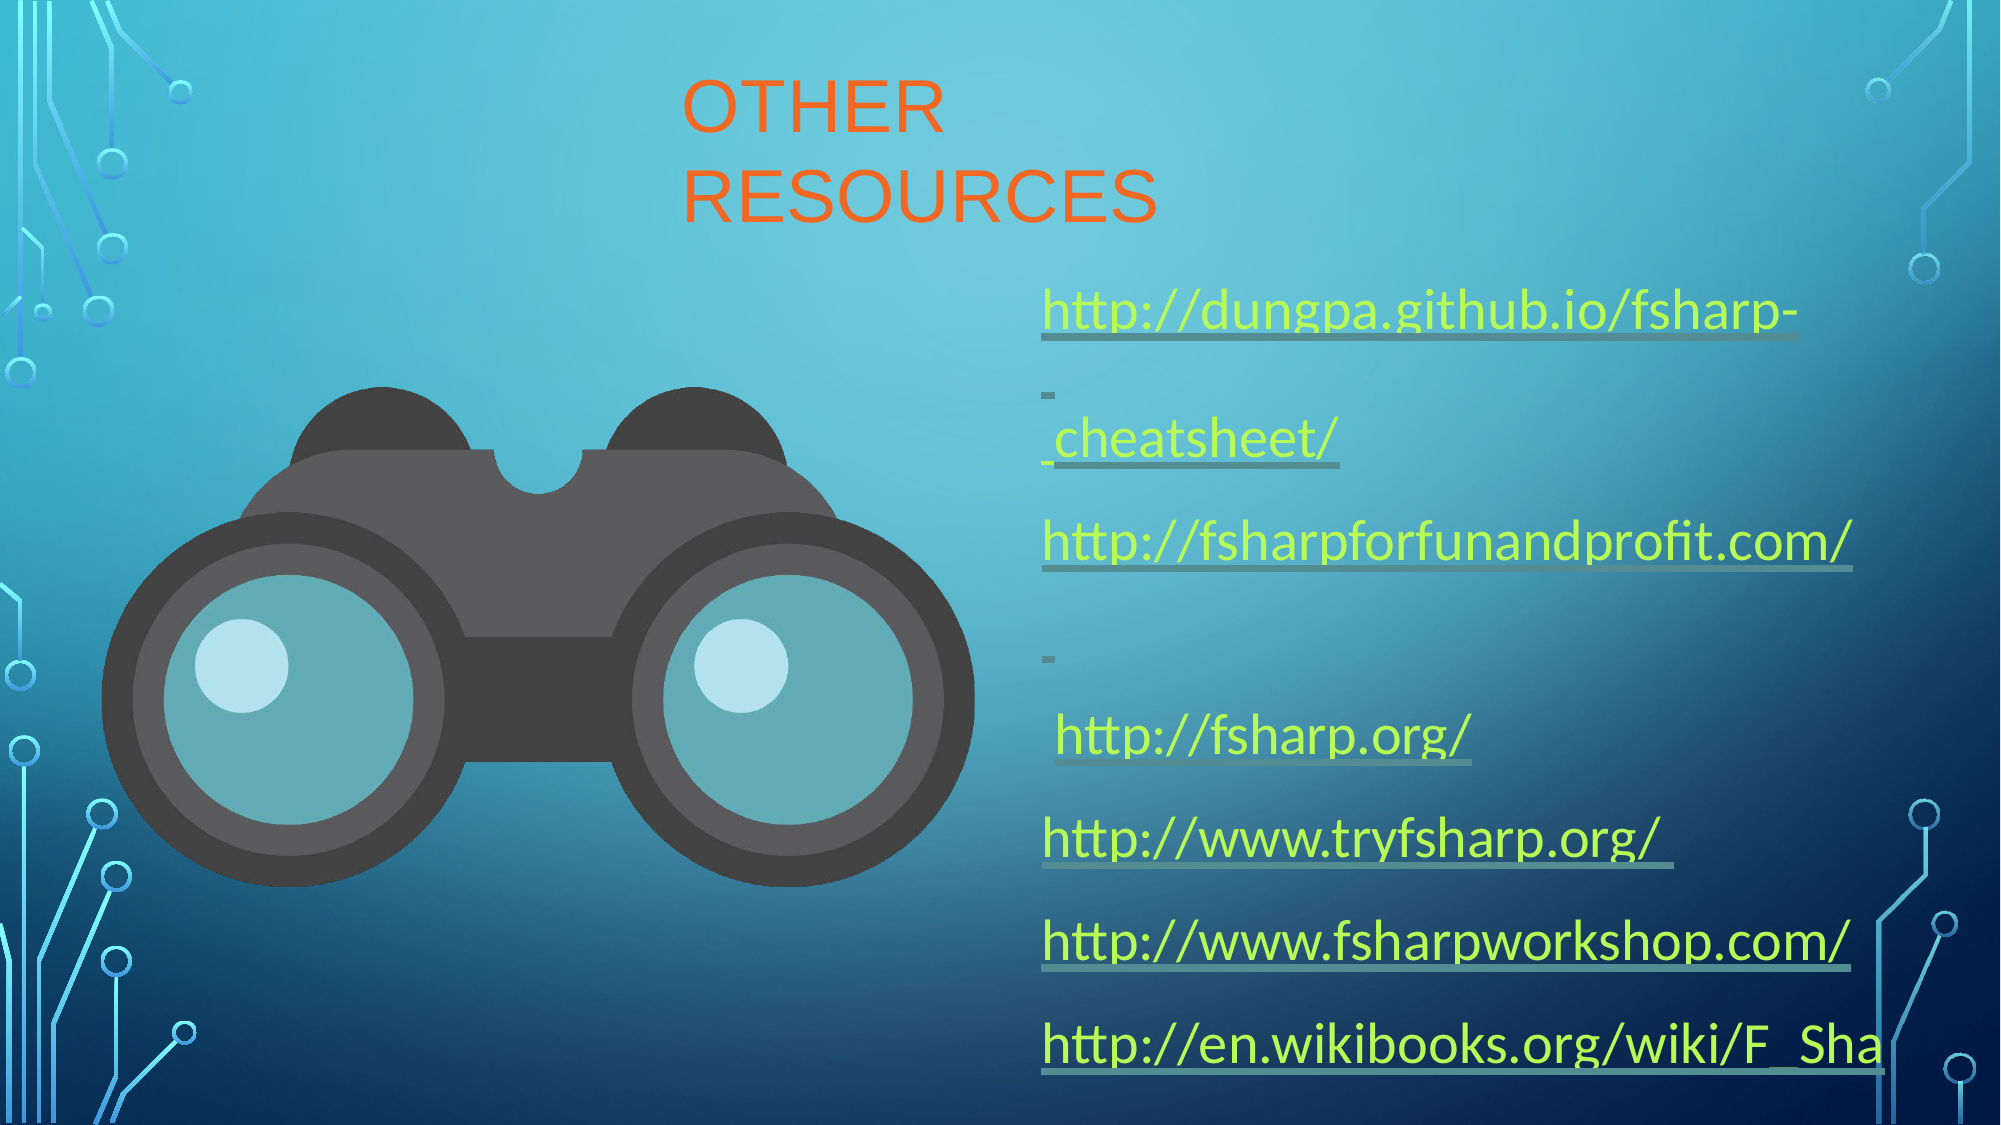

# Other Resources
http://dungpa.github.io/fsharp-  cheatsheet/
http://fsharpforfunandprofit.com/  http://fsharp.org/
http://www.tryfsharp.org/  http://www.fsharpworkshop.com/
http://en.wikibooks.org/wiki/F_Sha  rp_Programming